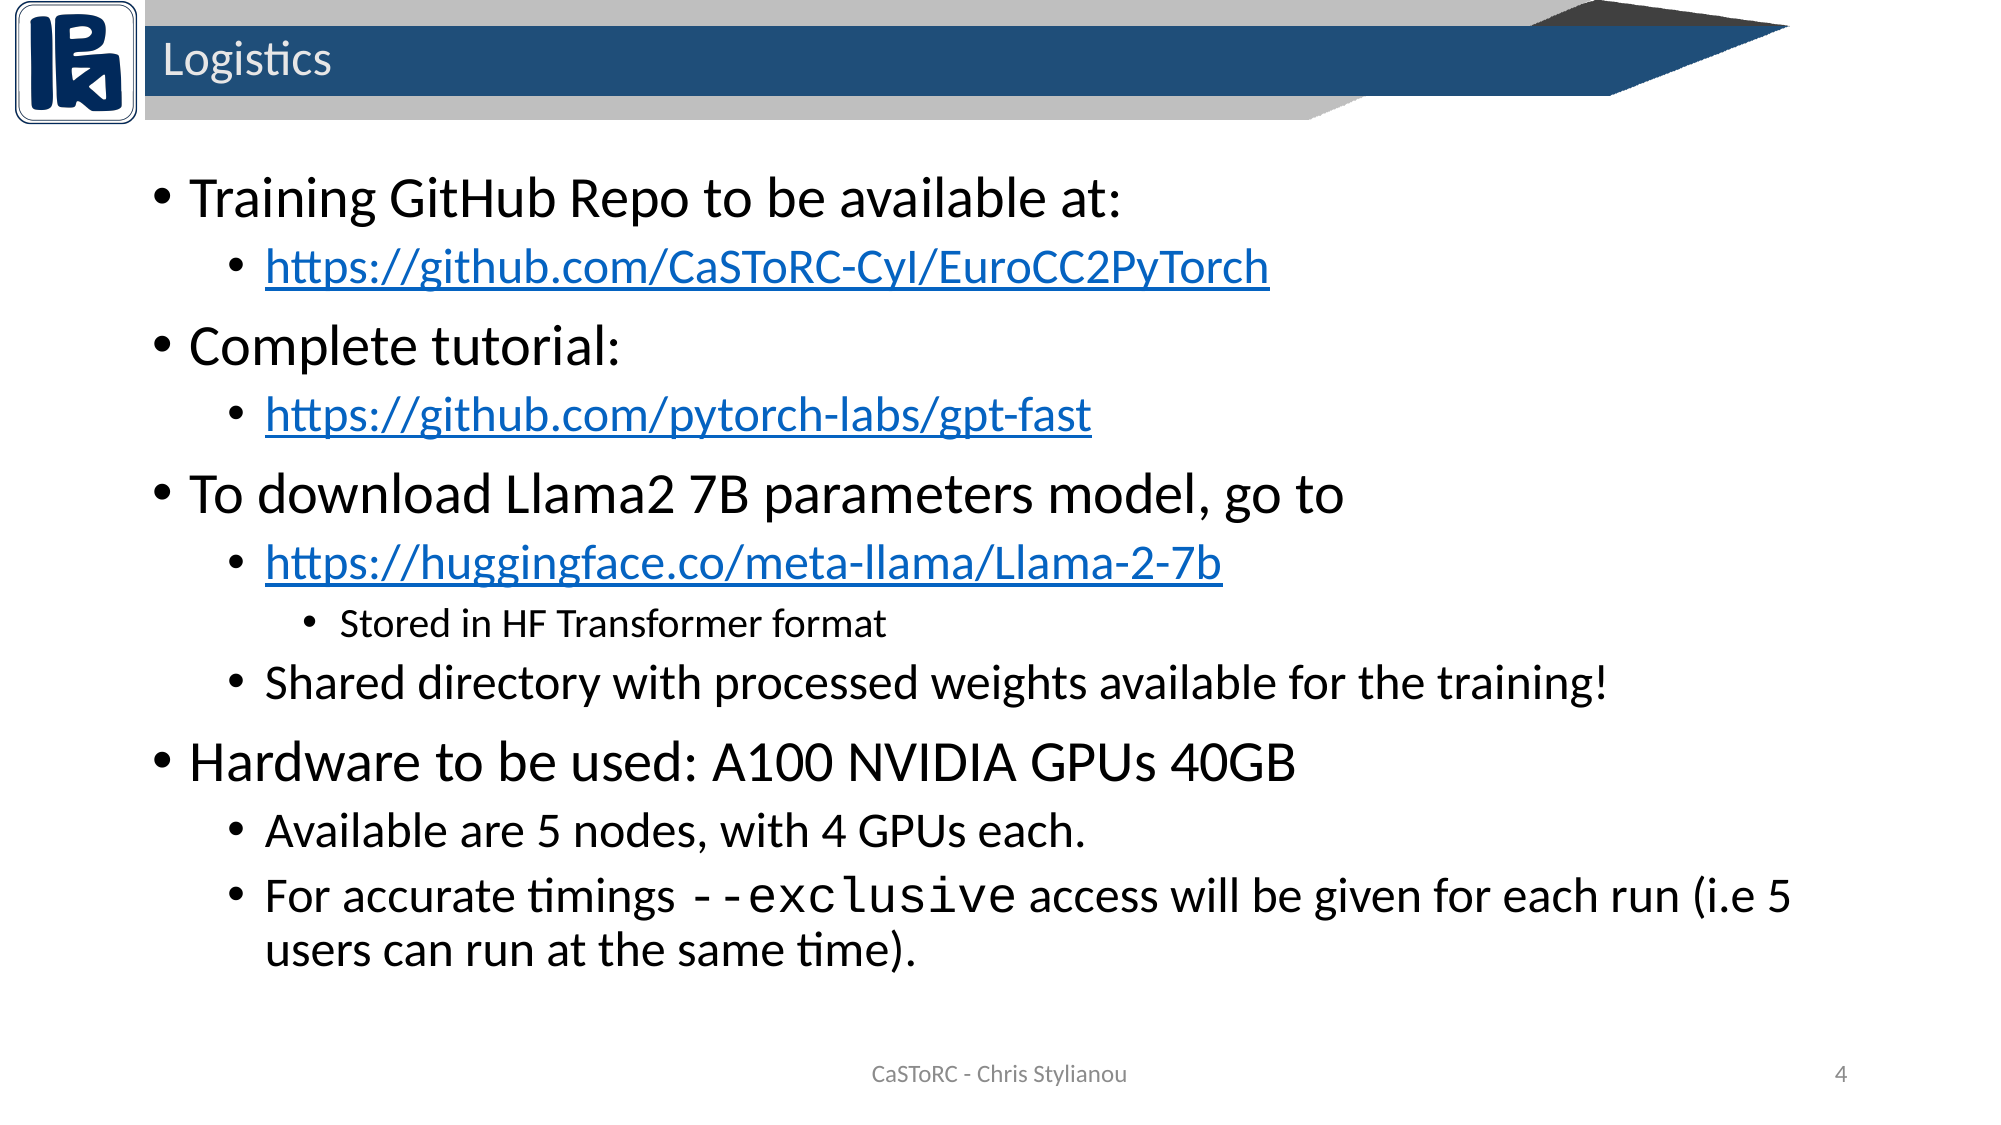

# Logistics
Training GitHub Repo to be available at:
https://github.com/CaSToRC-CyI/EuroCC2PyTorch
Complete tutorial:
https://github.com/pytorch-labs/gpt-fast
To download Llama2 7B parameters model, go to
https://huggingface.co/meta-llama/Llama-2-7b
Stored in HF Transformer format
Shared directory with processed weights available for the training!
Hardware to be used: A100 NVIDIA GPUs 40GB
Available are 5 nodes, with 4 GPUs each.
For accurate timings --exclusive access will be given for each run (i.e 5 users can run at the same time).

CaSToRC - Chris Stylianou
4